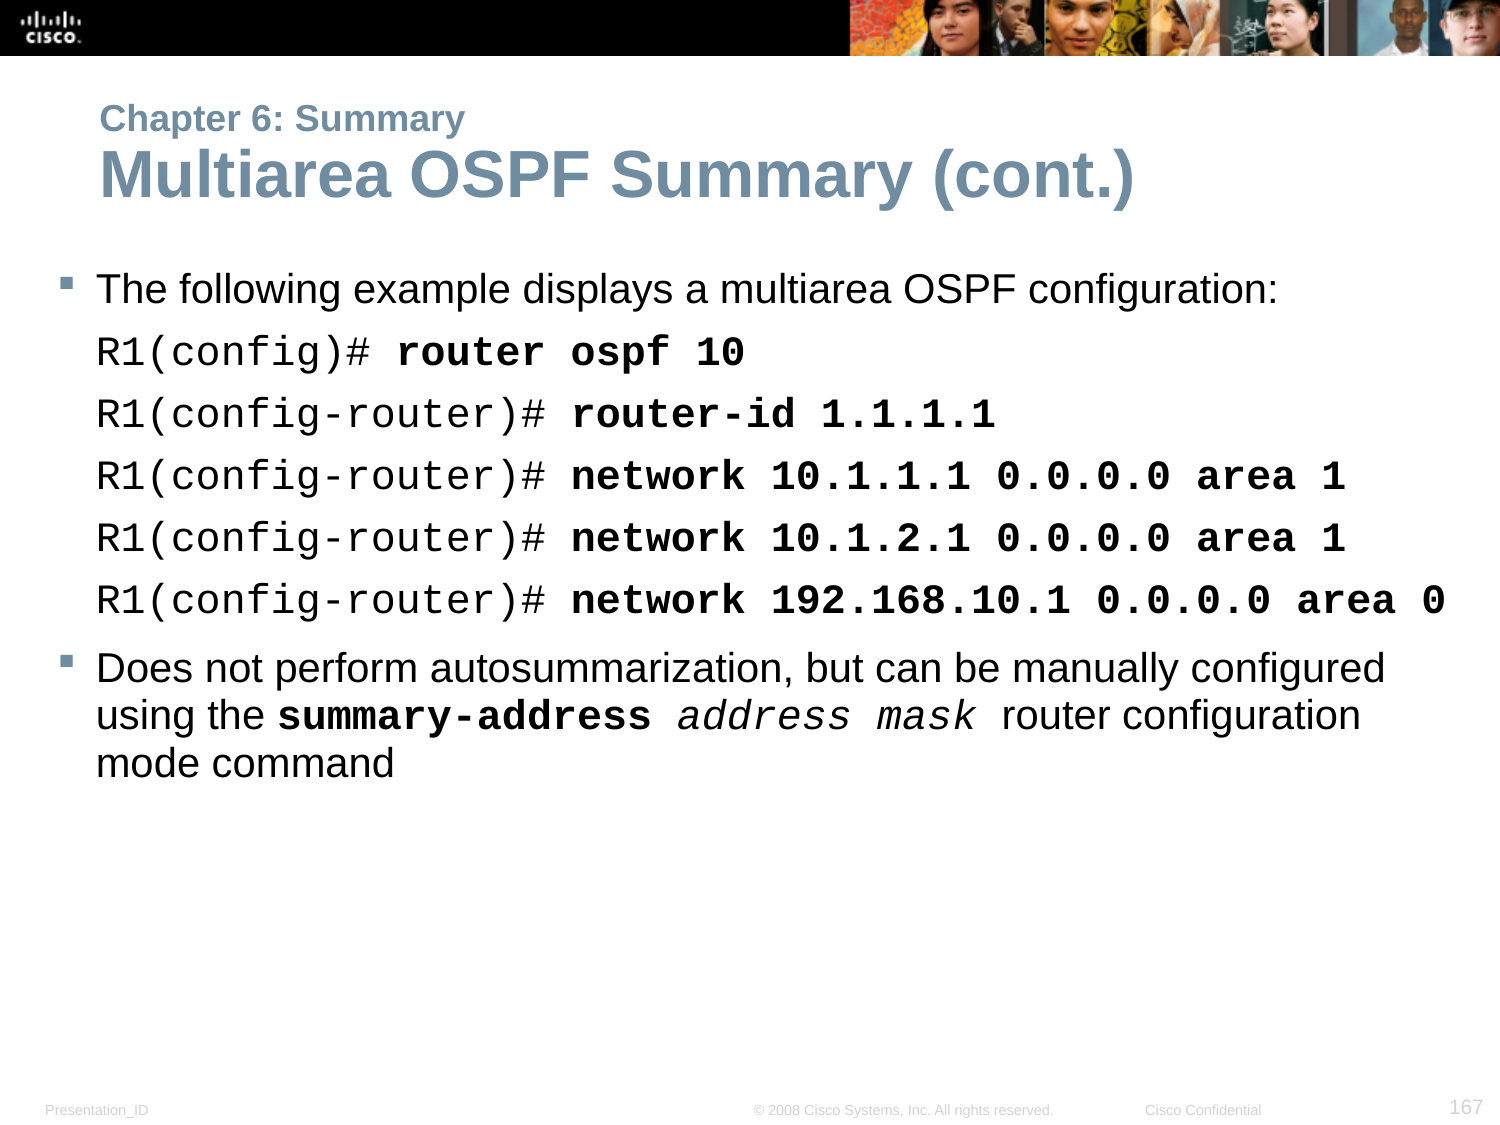

# Chapter 6: Summary Multiarea OSPF Summary (cont.)
The following example displays a multiarea OSPF configuration:
R1(config)# router ospf 10
R1(config-router)# router-id 1.1.1.1
R1(config-router)# network 10.1.1.1 0.0.0.0 area 1
R1(config-router)# network 10.1.2.1 0.0.0.0 area 1
R1(config-router)# network 192.168.10.1 0.0.0.0 area 0
Does not perform autosummarization, but can be manually configured using the summary-address address mask router configuration mode command